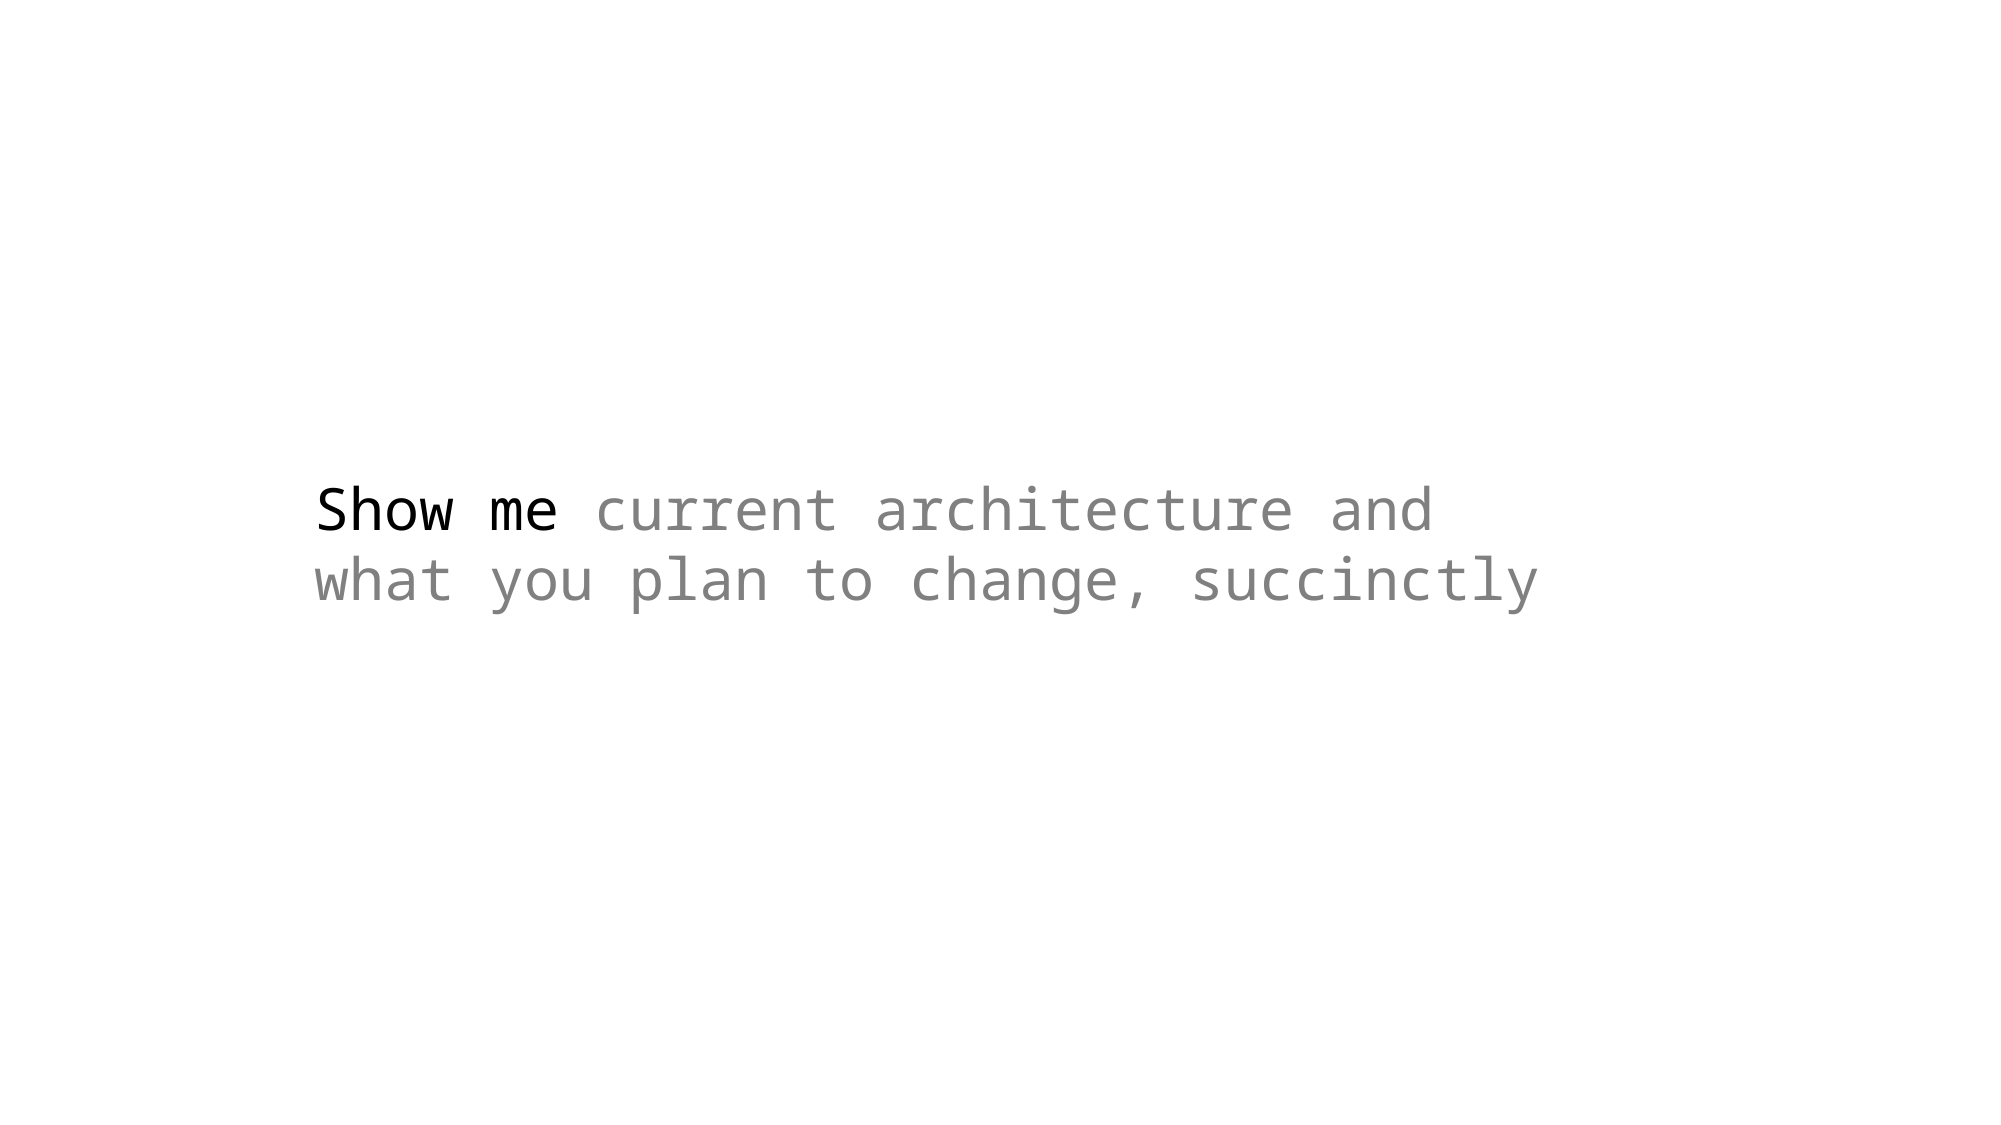

Show me current architecture and
what you plan to change, succinctly